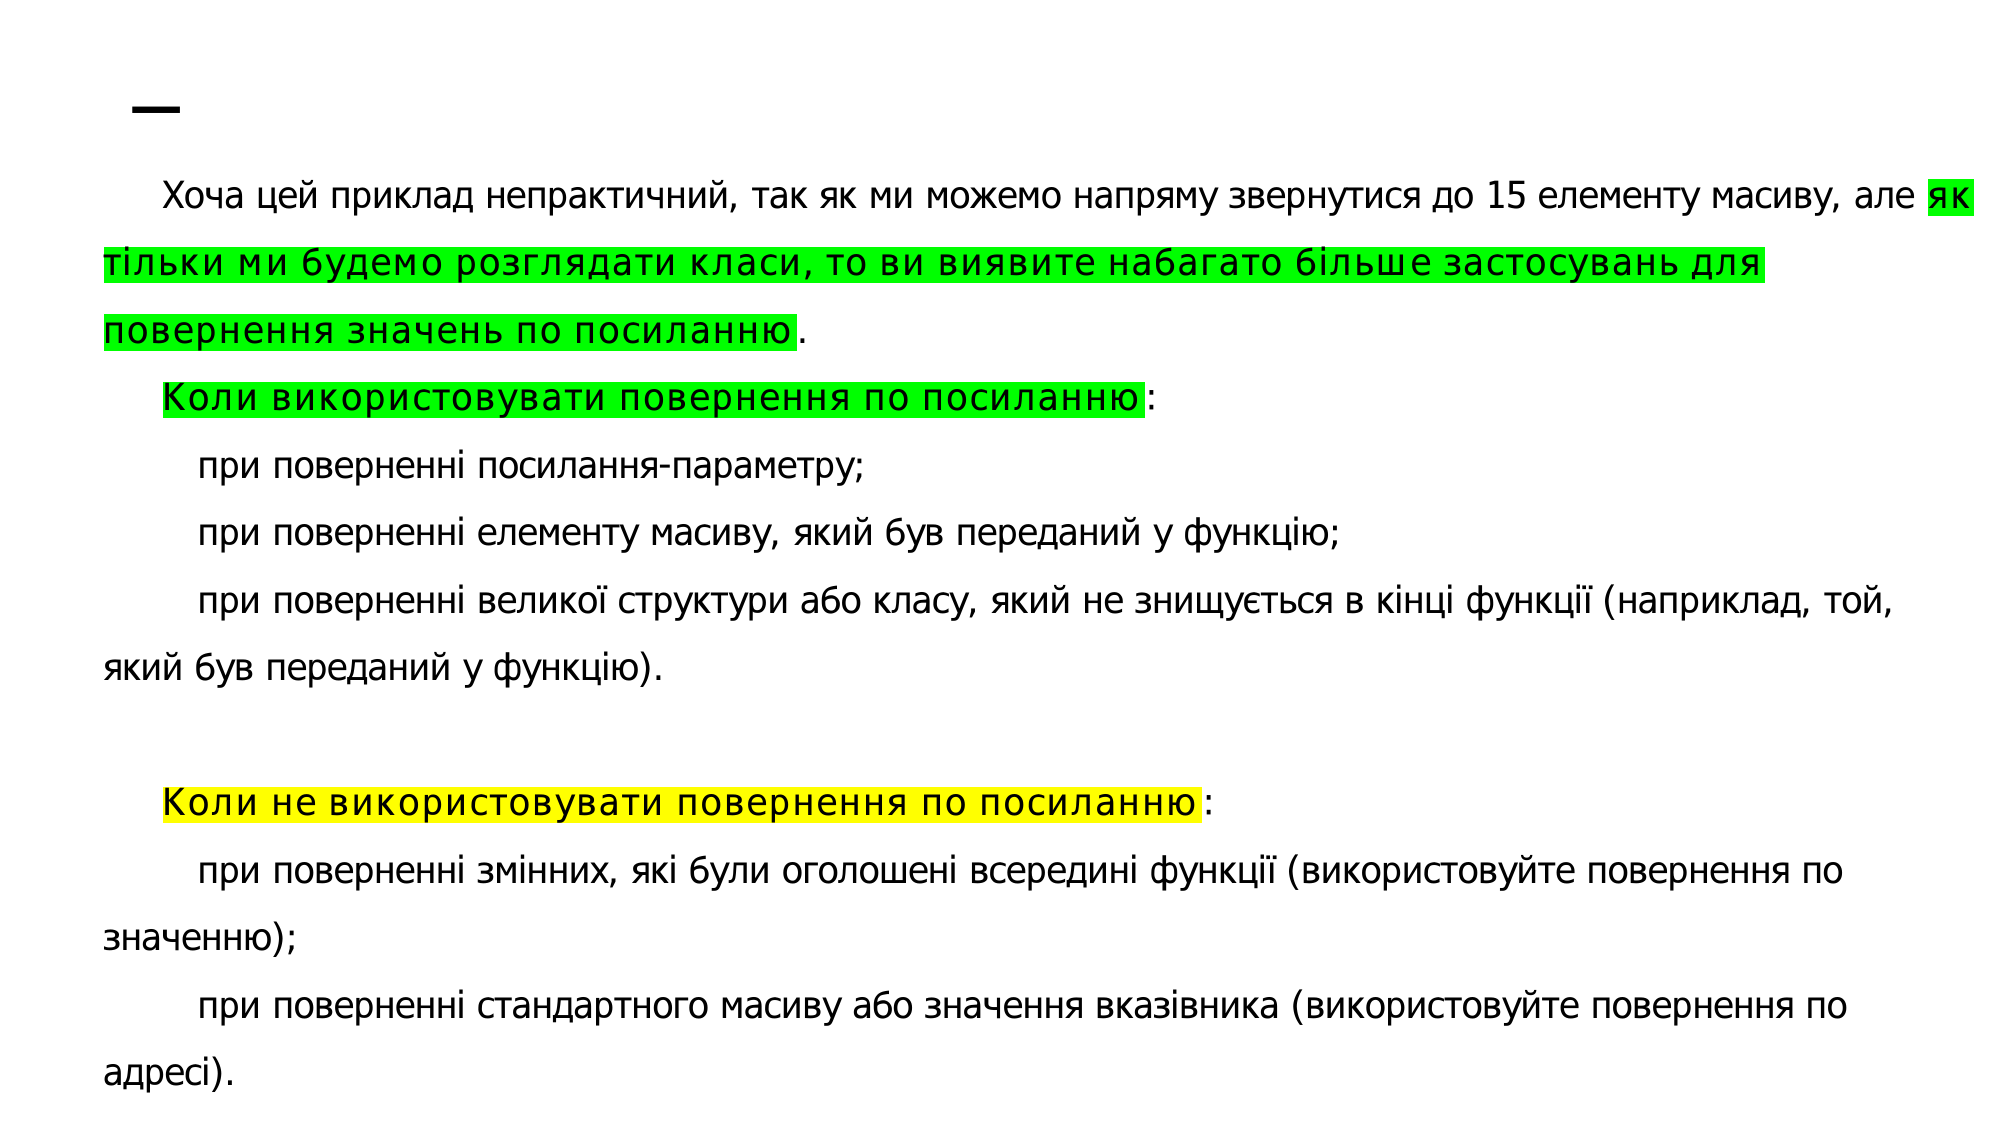

# _
Хоча цей приклад непрактичний, так як ми можемо напряму звернутися до 15 елементу масиву, але як тільки ми будемо розглядати класи, то ви виявите набагато більше застосувань для повернення значень по посиланню.
Коли використовувати повернення по посиланню:
   при поверненні посилання-параметру;
   при поверненні елементу масиву, який був переданий у функцію;
   при поверненні великої структури або класу, який не знищується в кінці функції (наприклад, той, який був переданий у функцію).

Коли не використовувати повернення по посиланню:
   при поверненні змінних, які були оголошені всередині функції (використовуйте повернення по значенню);
   при поверненні стандартного масиву або значення вказівника (використовуйте повернення по адресі).